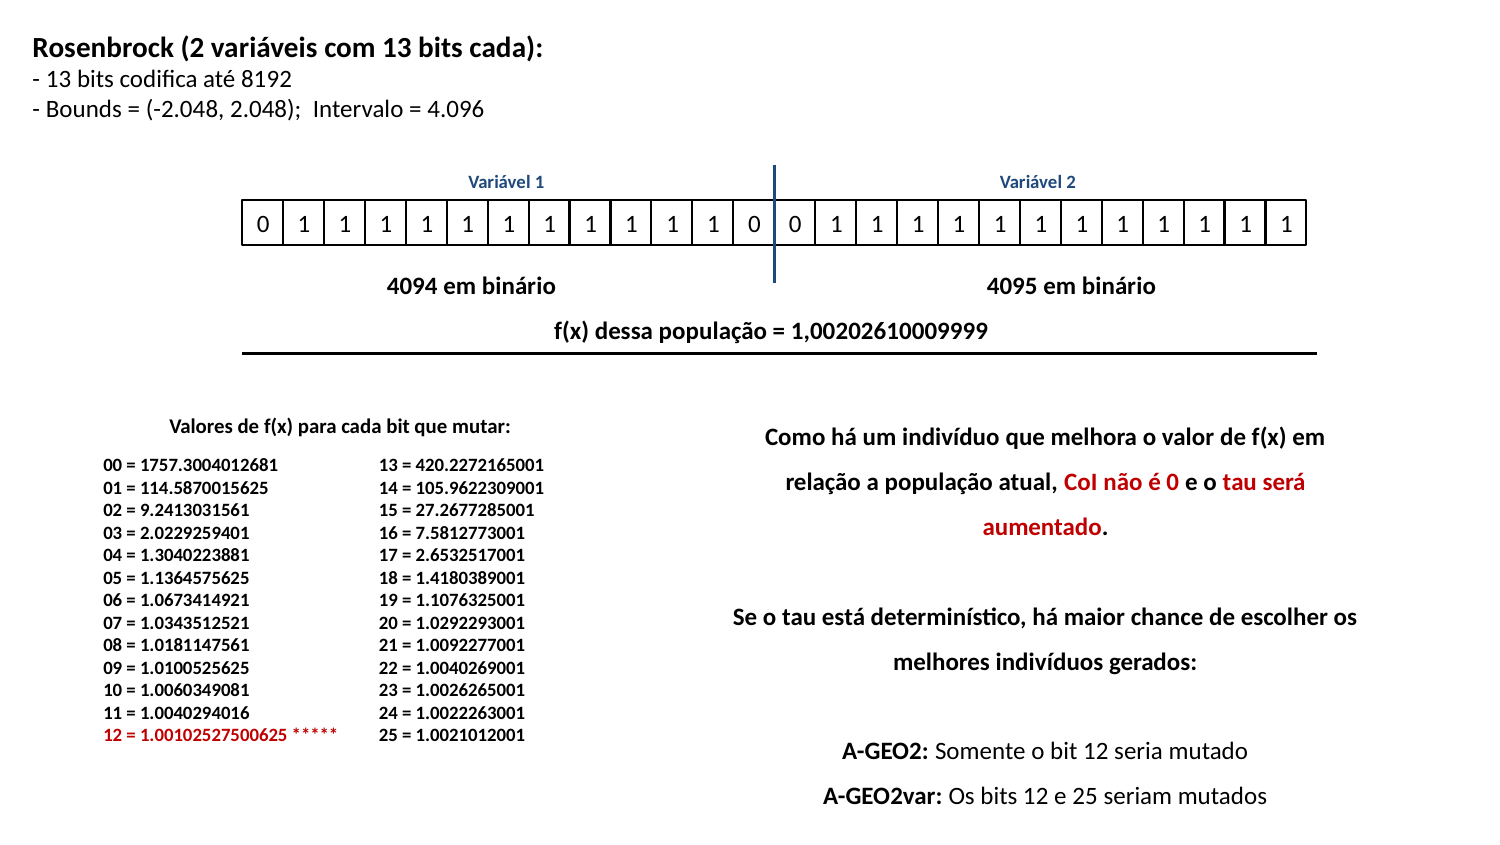

Rosenbrock (2 variáveis com 13 bits cada):
- 13 bits codifica até 8192
- Bounds = (-2.048, 2.048);  Intervalo = 4.096
Variável 1
Variável 2
0
1
1
1
1
1
1
1
1
1
1
1
0
0
1
1
1
1
1
1
1
1
1
1
1
1
4094 em binário		  	4095 em binário
f(x) dessa população = 1,00202610009999
Como há um indivíduo que melhora o valor de f(x) em relação a população atual, CoI não é 0 e o tau será aumentado.

Se o tau está determinístico, há maior chance de escolher os melhores indivíduos gerados:

A-GEO2: Somente o bit 12 seria mutado
A-GEO2var: Os bits 12 e 25 seriam mutados
Valores de f(x) para cada bit que mutar:
00 = 1757.3004012681
01 = 114.5870015625
02 = 9.2413031561
03 = 2.0229259401
04 = 1.3040223881
05 = 1.1364575625
06 = 1.0673414921
07 = 1.0343512521
08 = 1.0181147561
09 = 1.0100525625
10 = 1.0060349081
11 = 1.0040294016
12 = 1.00102527500625 *****
13 = 420.2272165001
14 = 105.9622309001
15 = 27.2677285001
16 = 7.5812773001
17 = 2.6532517001
18 = 1.4180389001
19 = 1.1076325001
20 = 1.0292293001
21 = 1.0092277001
22 = 1.0040269001
23 = 1.0026265001
24 = 1.0022263001
25 = 1.0021012001